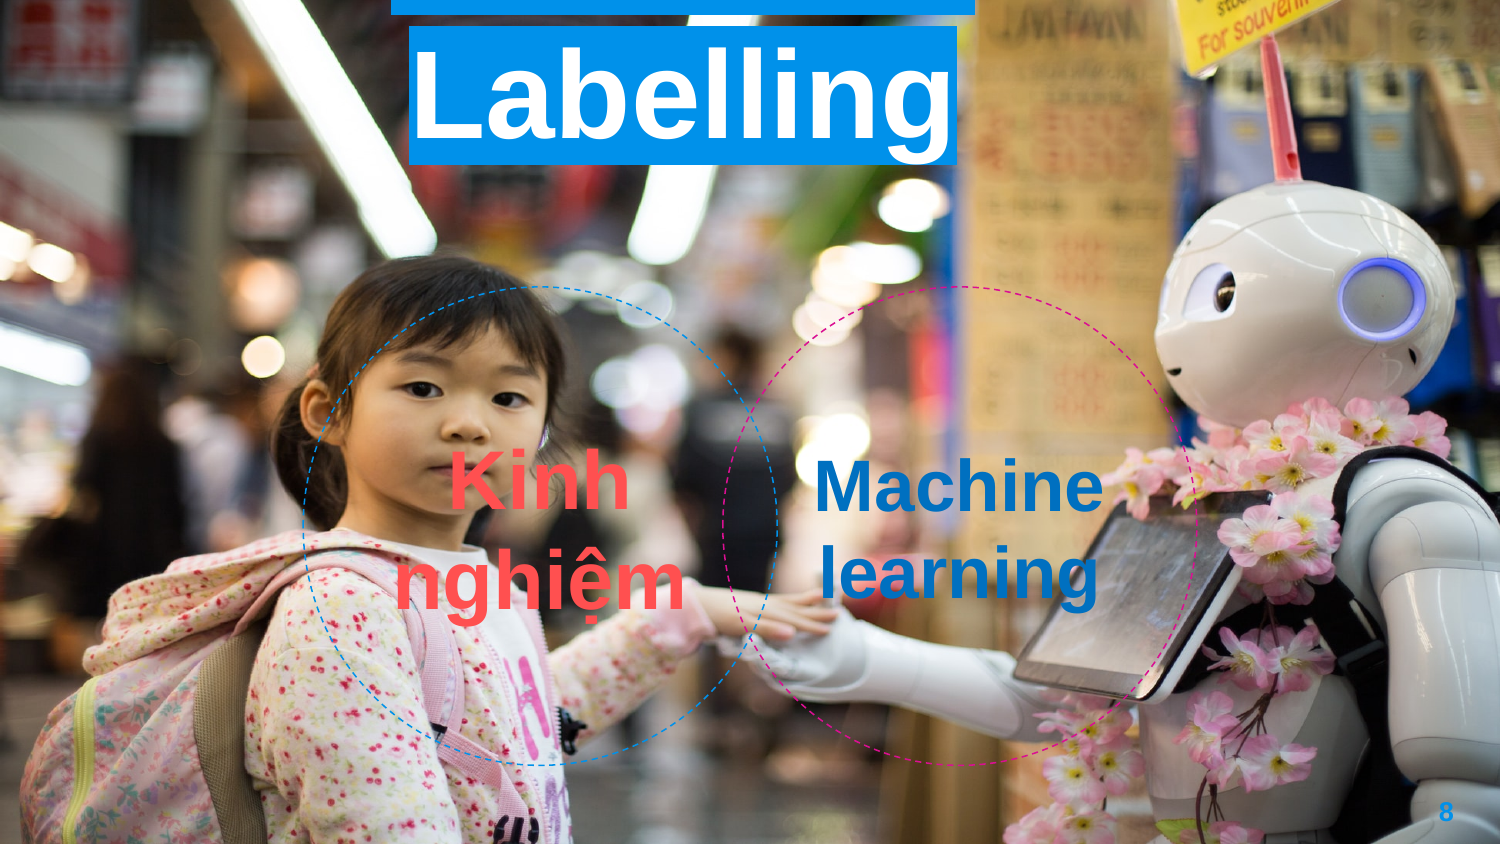

# Customer Labelling
Kinh nghiệm
Machine learning
8